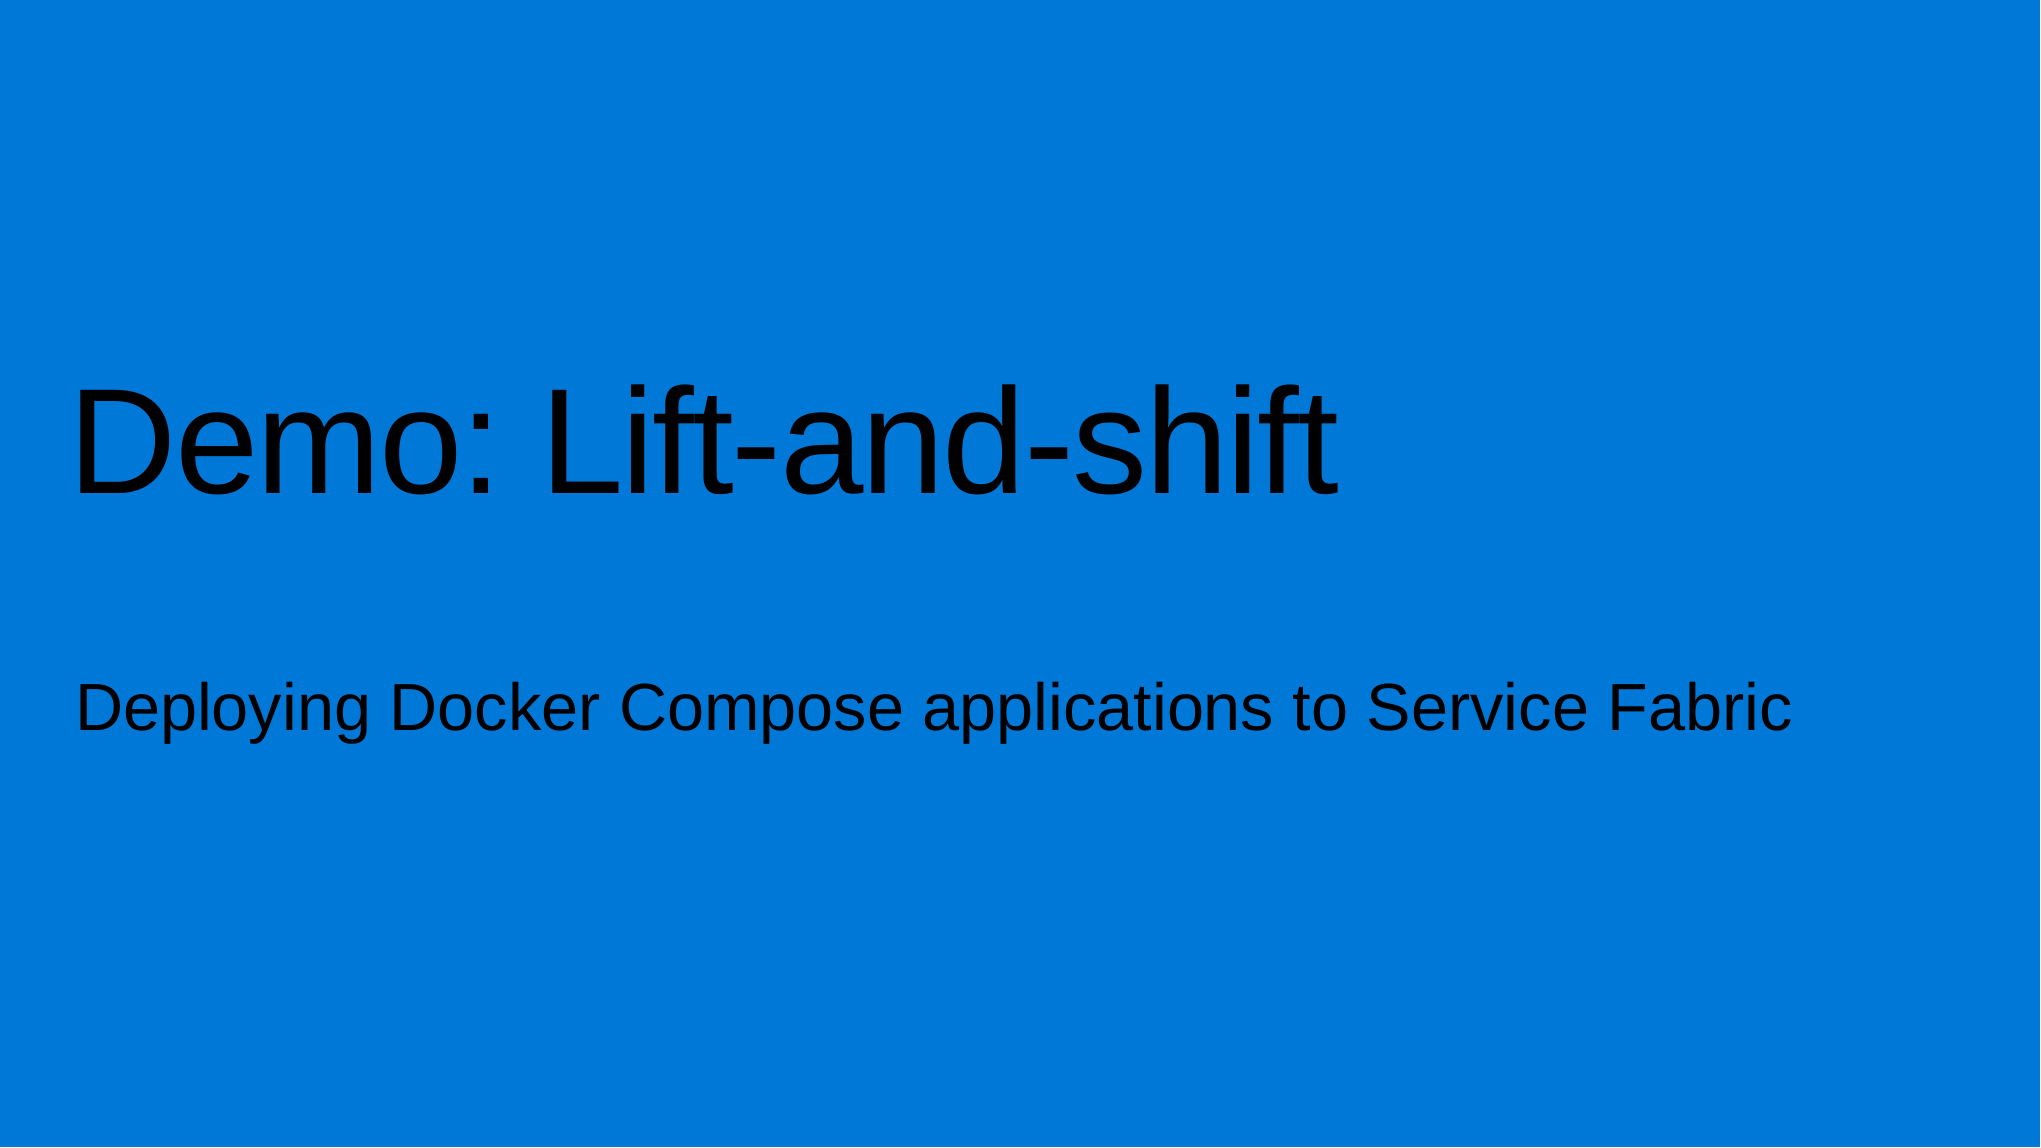

# Demo: Lift-and-shift
Deploying Docker Compose applications to Service Fabric